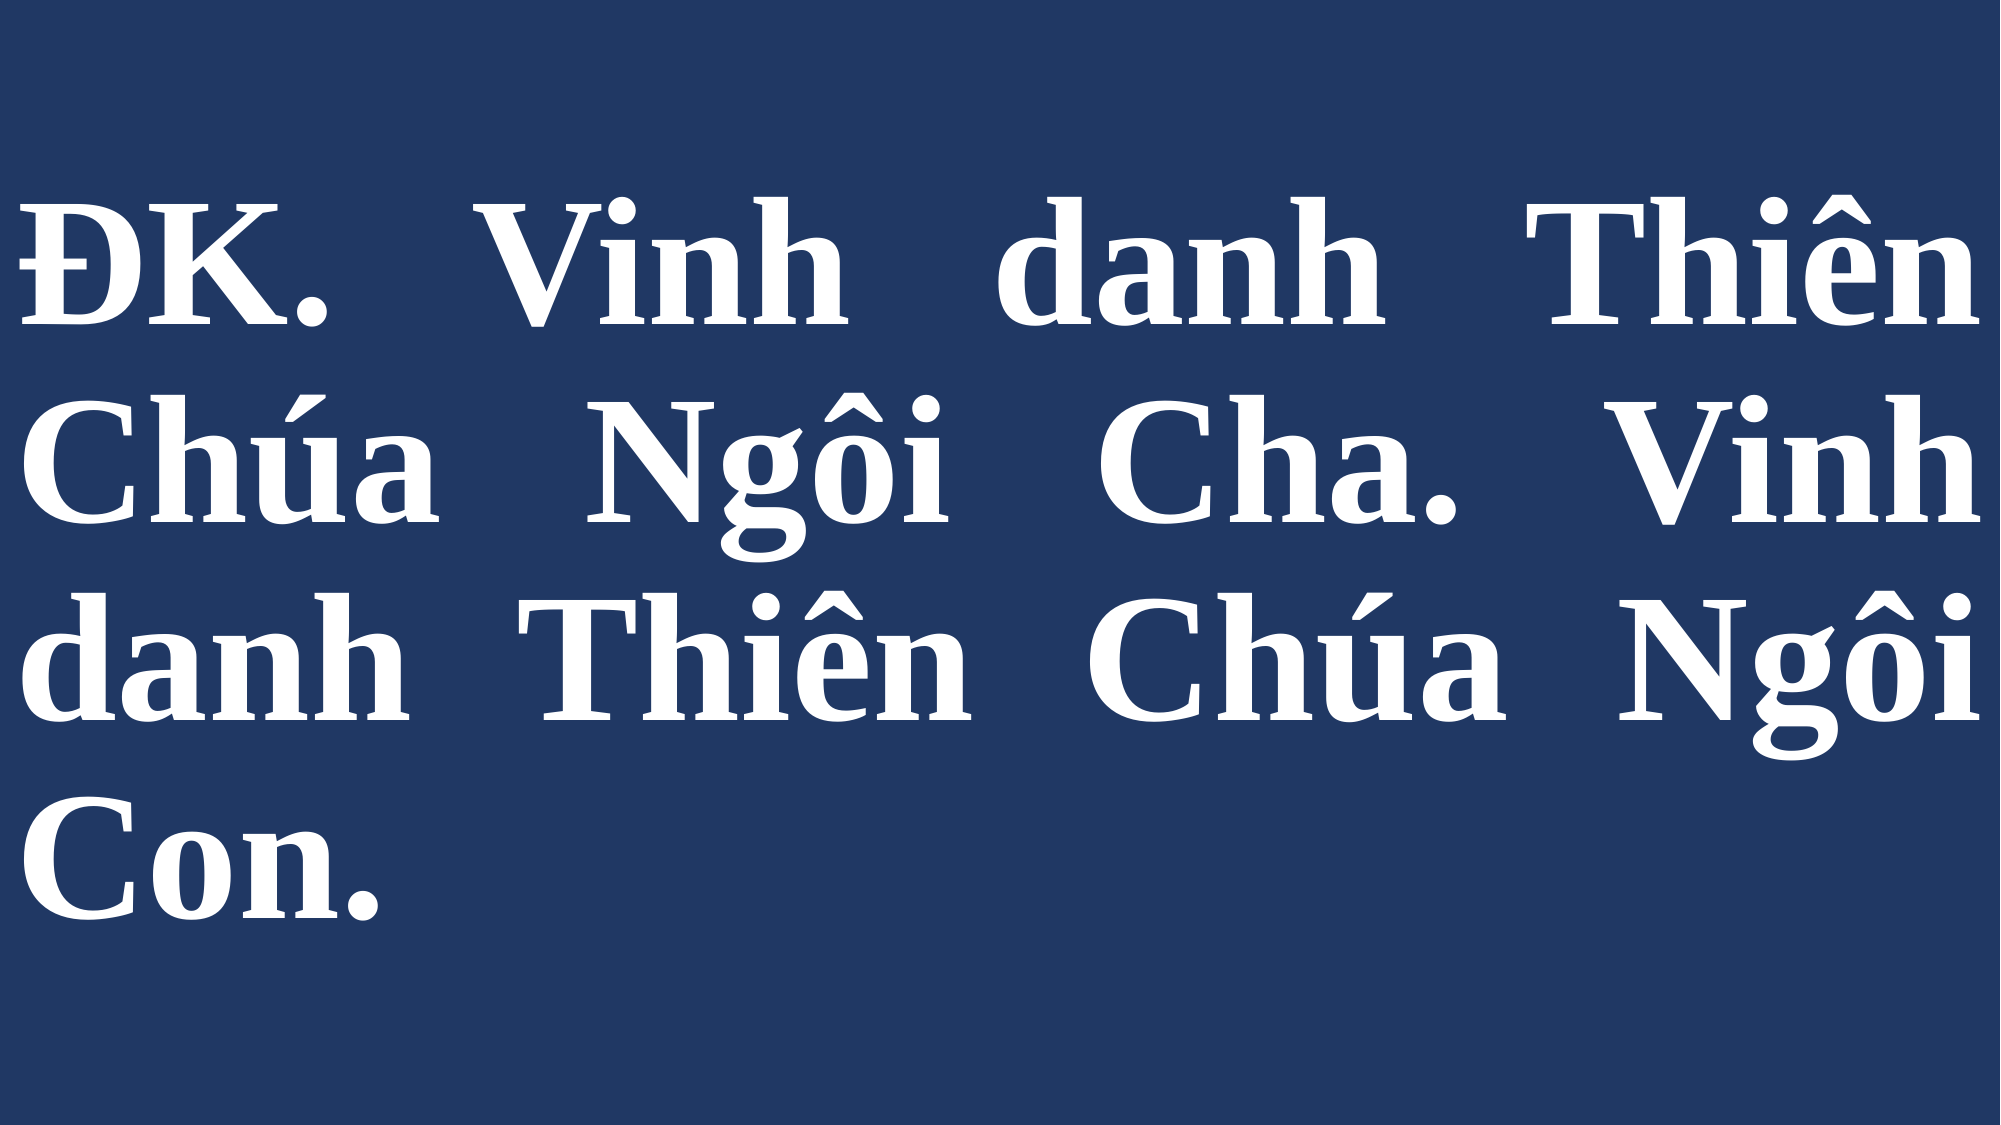

# ĐK. Vinh danh Thiên Chúa Ngôi Cha. Vinh danh Thiên Chúa Ngôi Con.